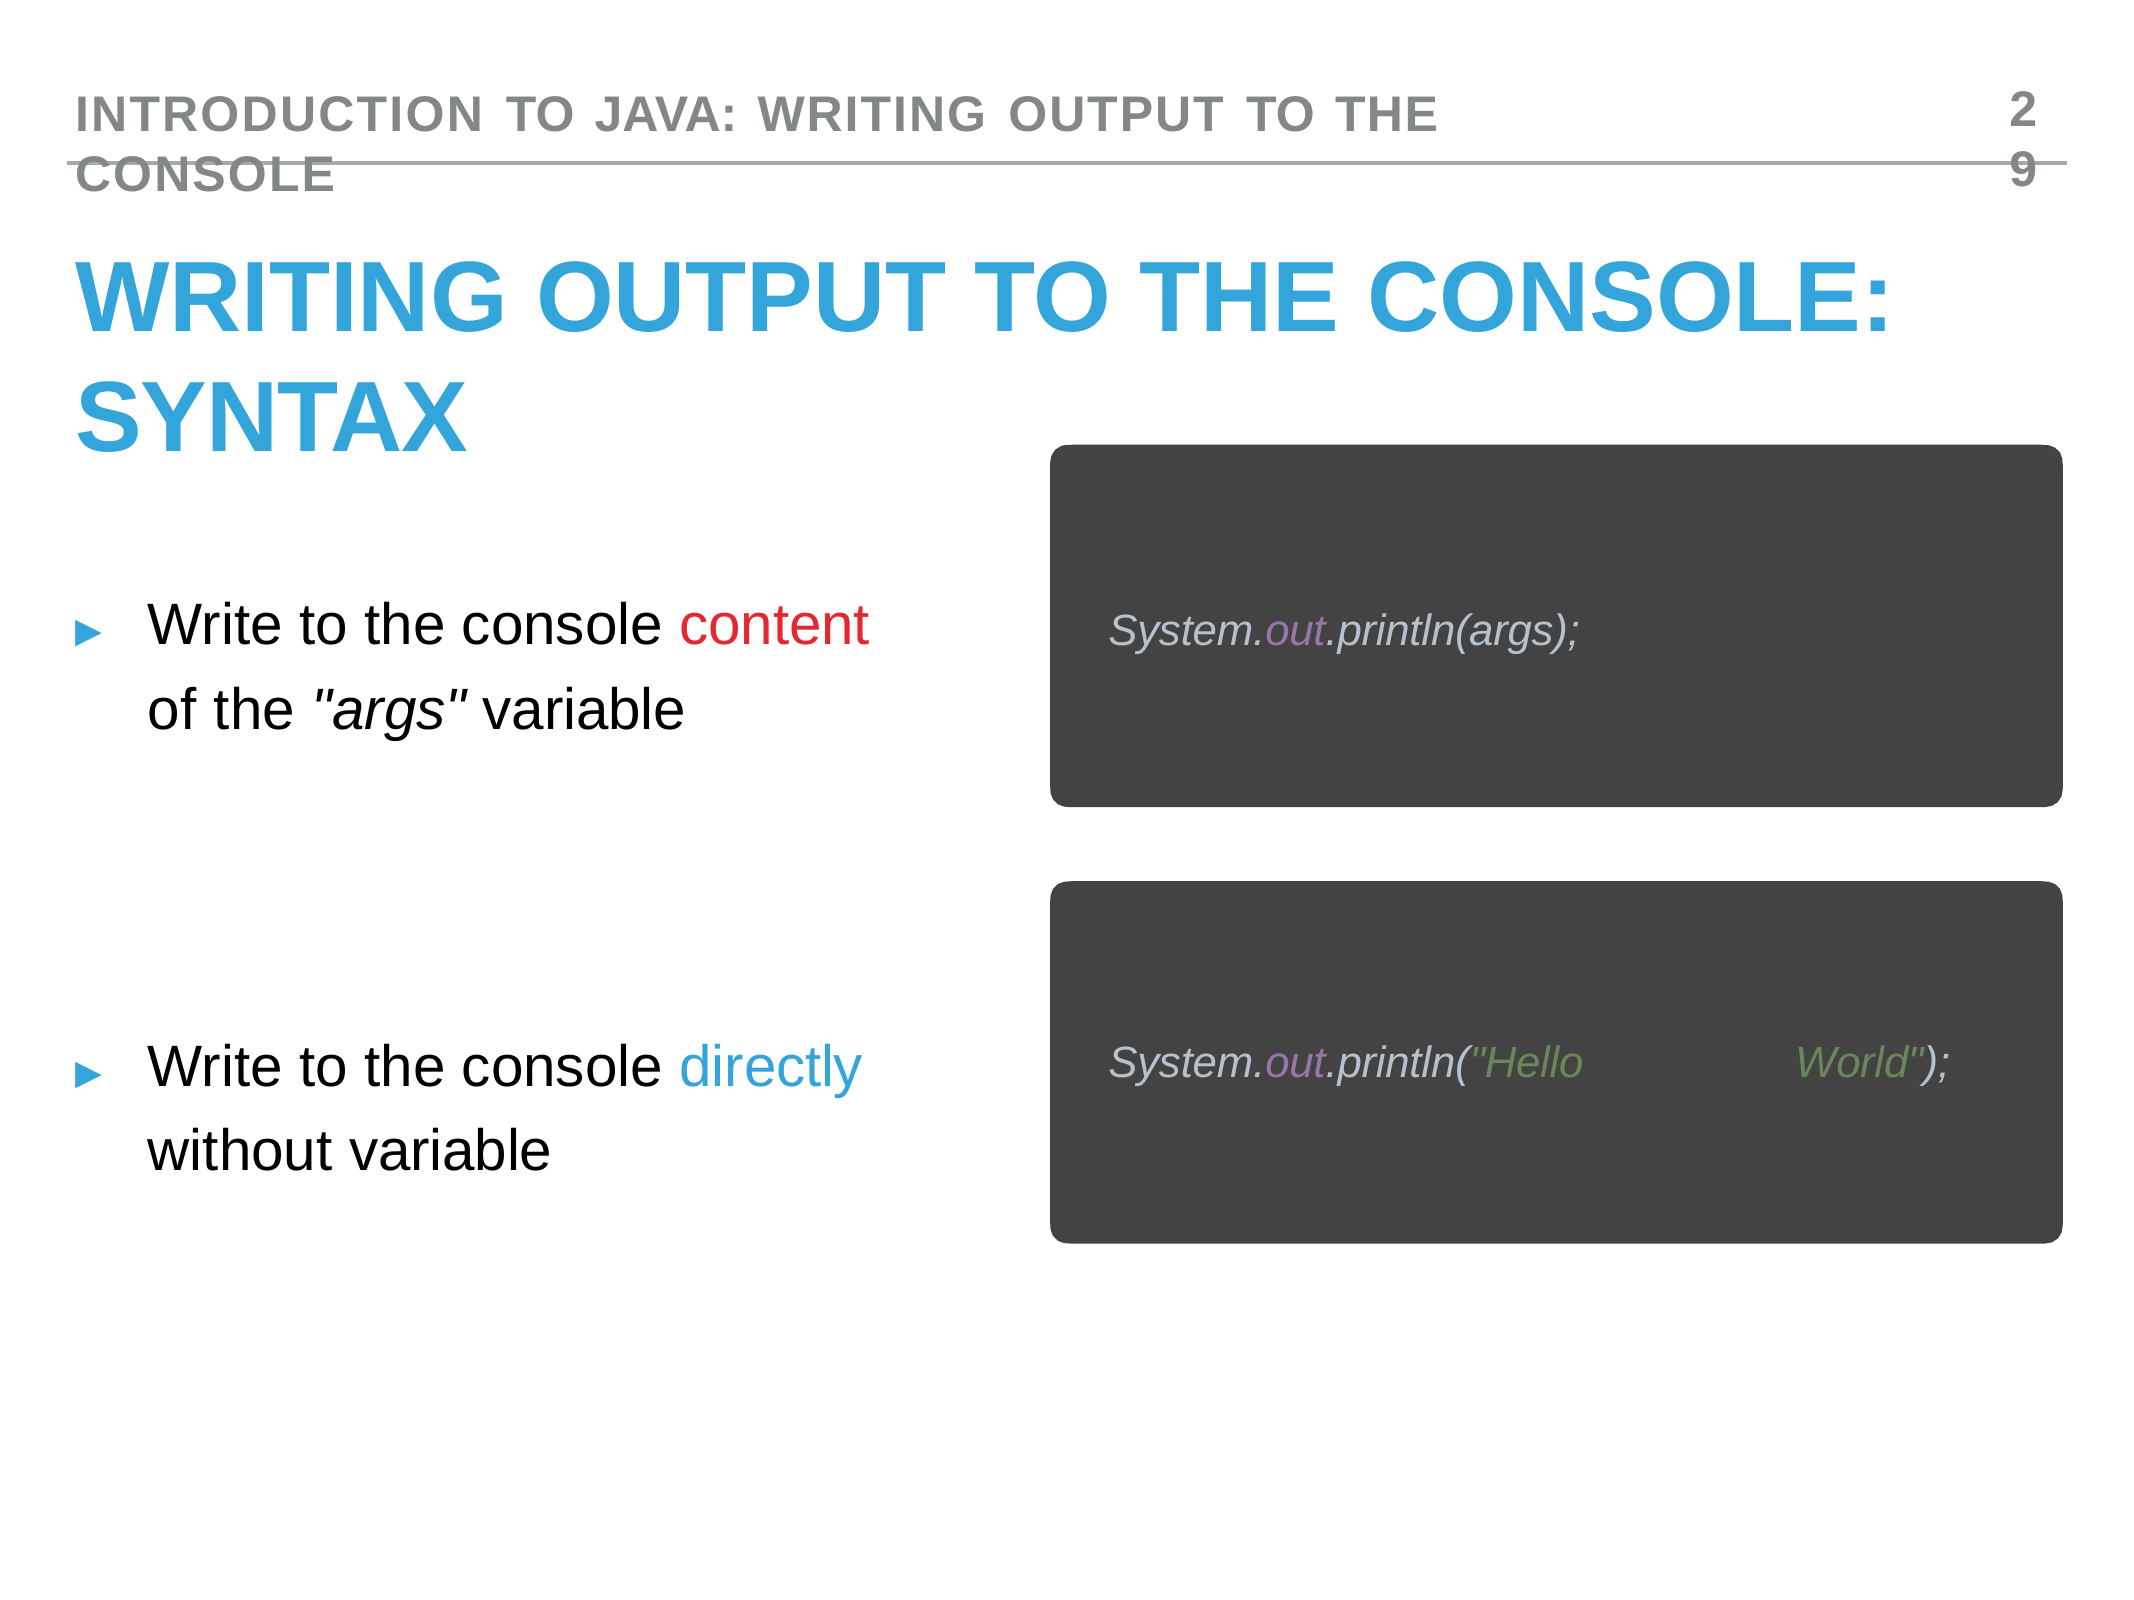

29
INTRODUCTION TO JAVA: WRITING OUTPUT TO THE CONSOLE
# WRITING OUTPUT TO THE CONSOLE: SYNTAX

▸	Write to the console content of the "args" variable
System.out.println(args);

▸	Write to the console directly without variable
System.out.println("Hello	World");